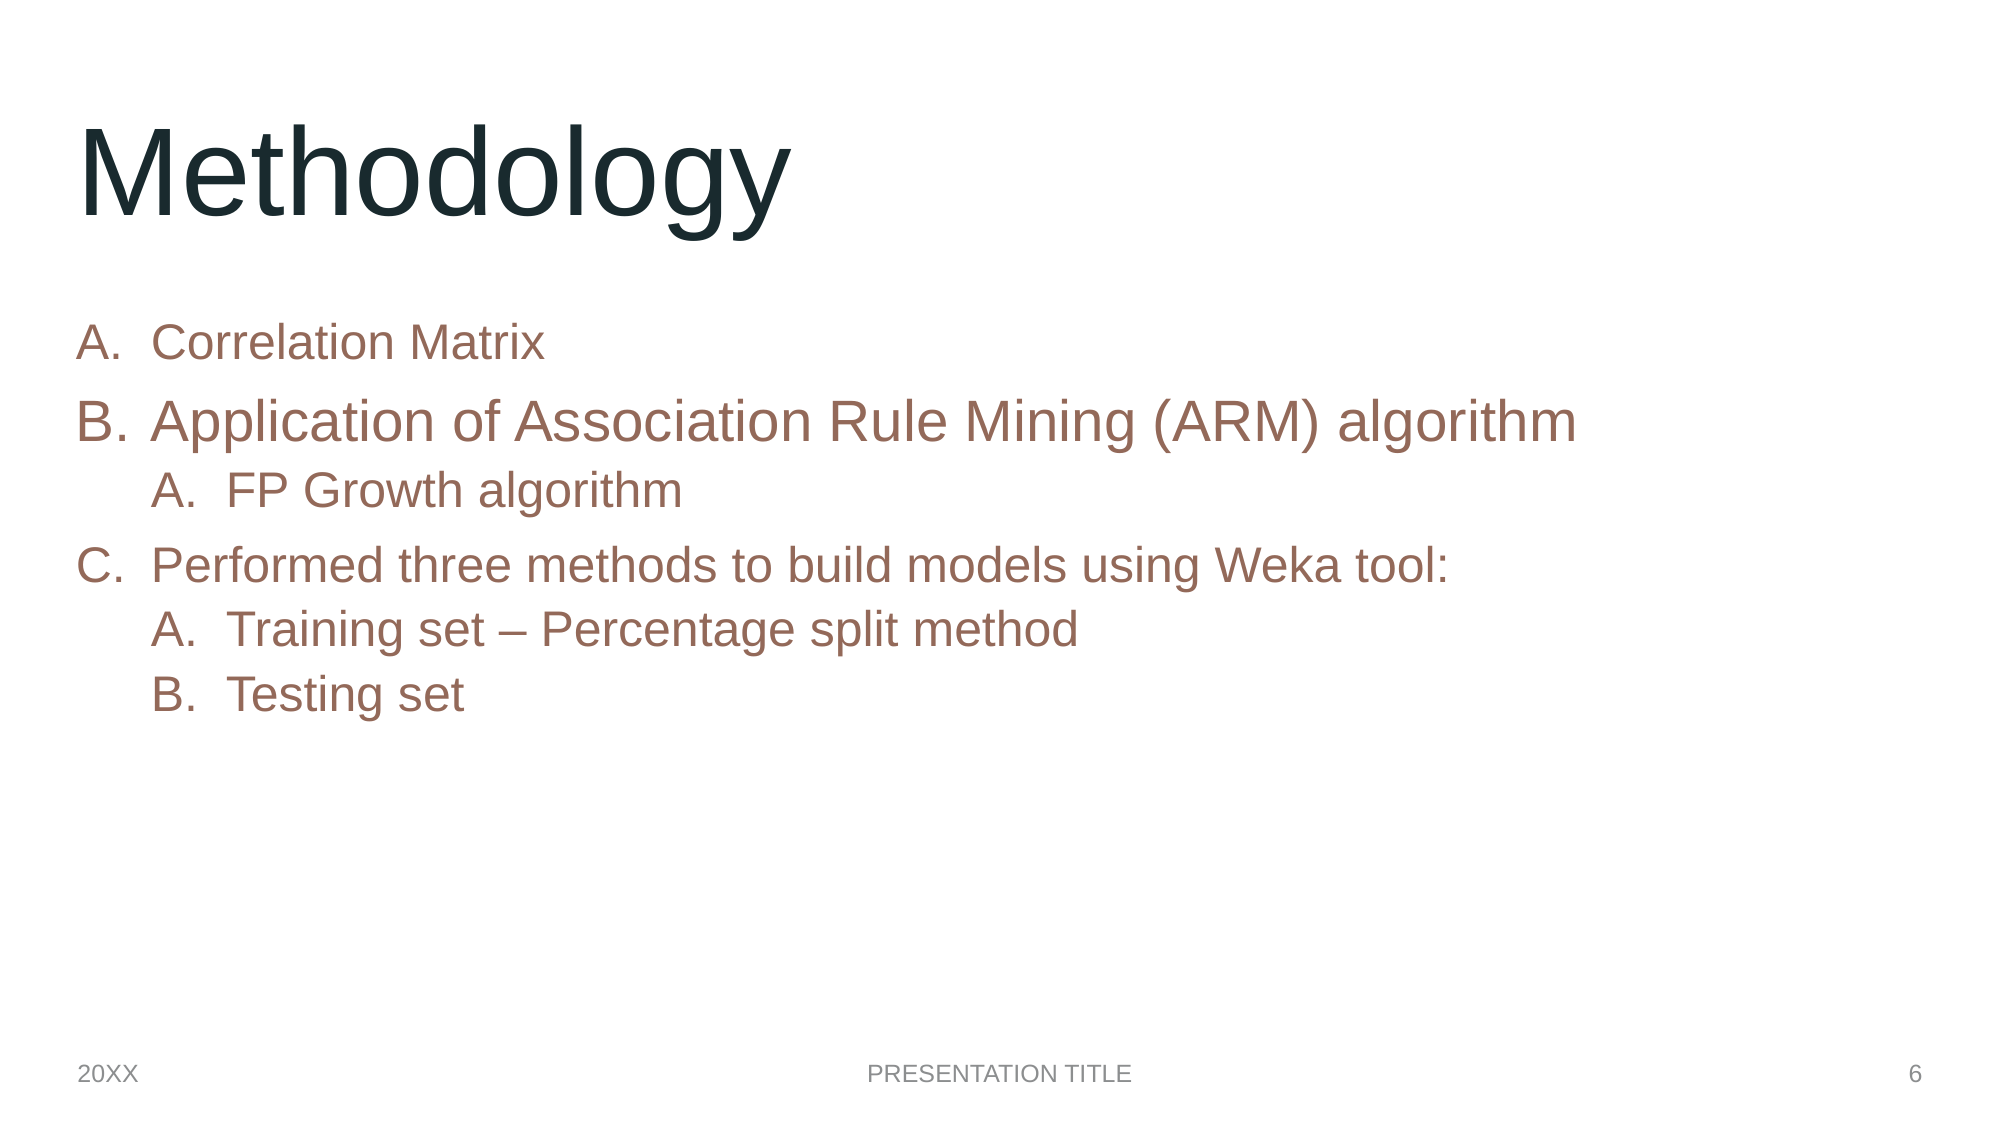

# Methodology
Correlation Matrix
Application of Association Rule Mining (ARM) algorithm
FP Growth algorithm
Performed three methods to build models using Weka tool:
Training set – Percentage split method
Testing set

20XX
Presentation title
6